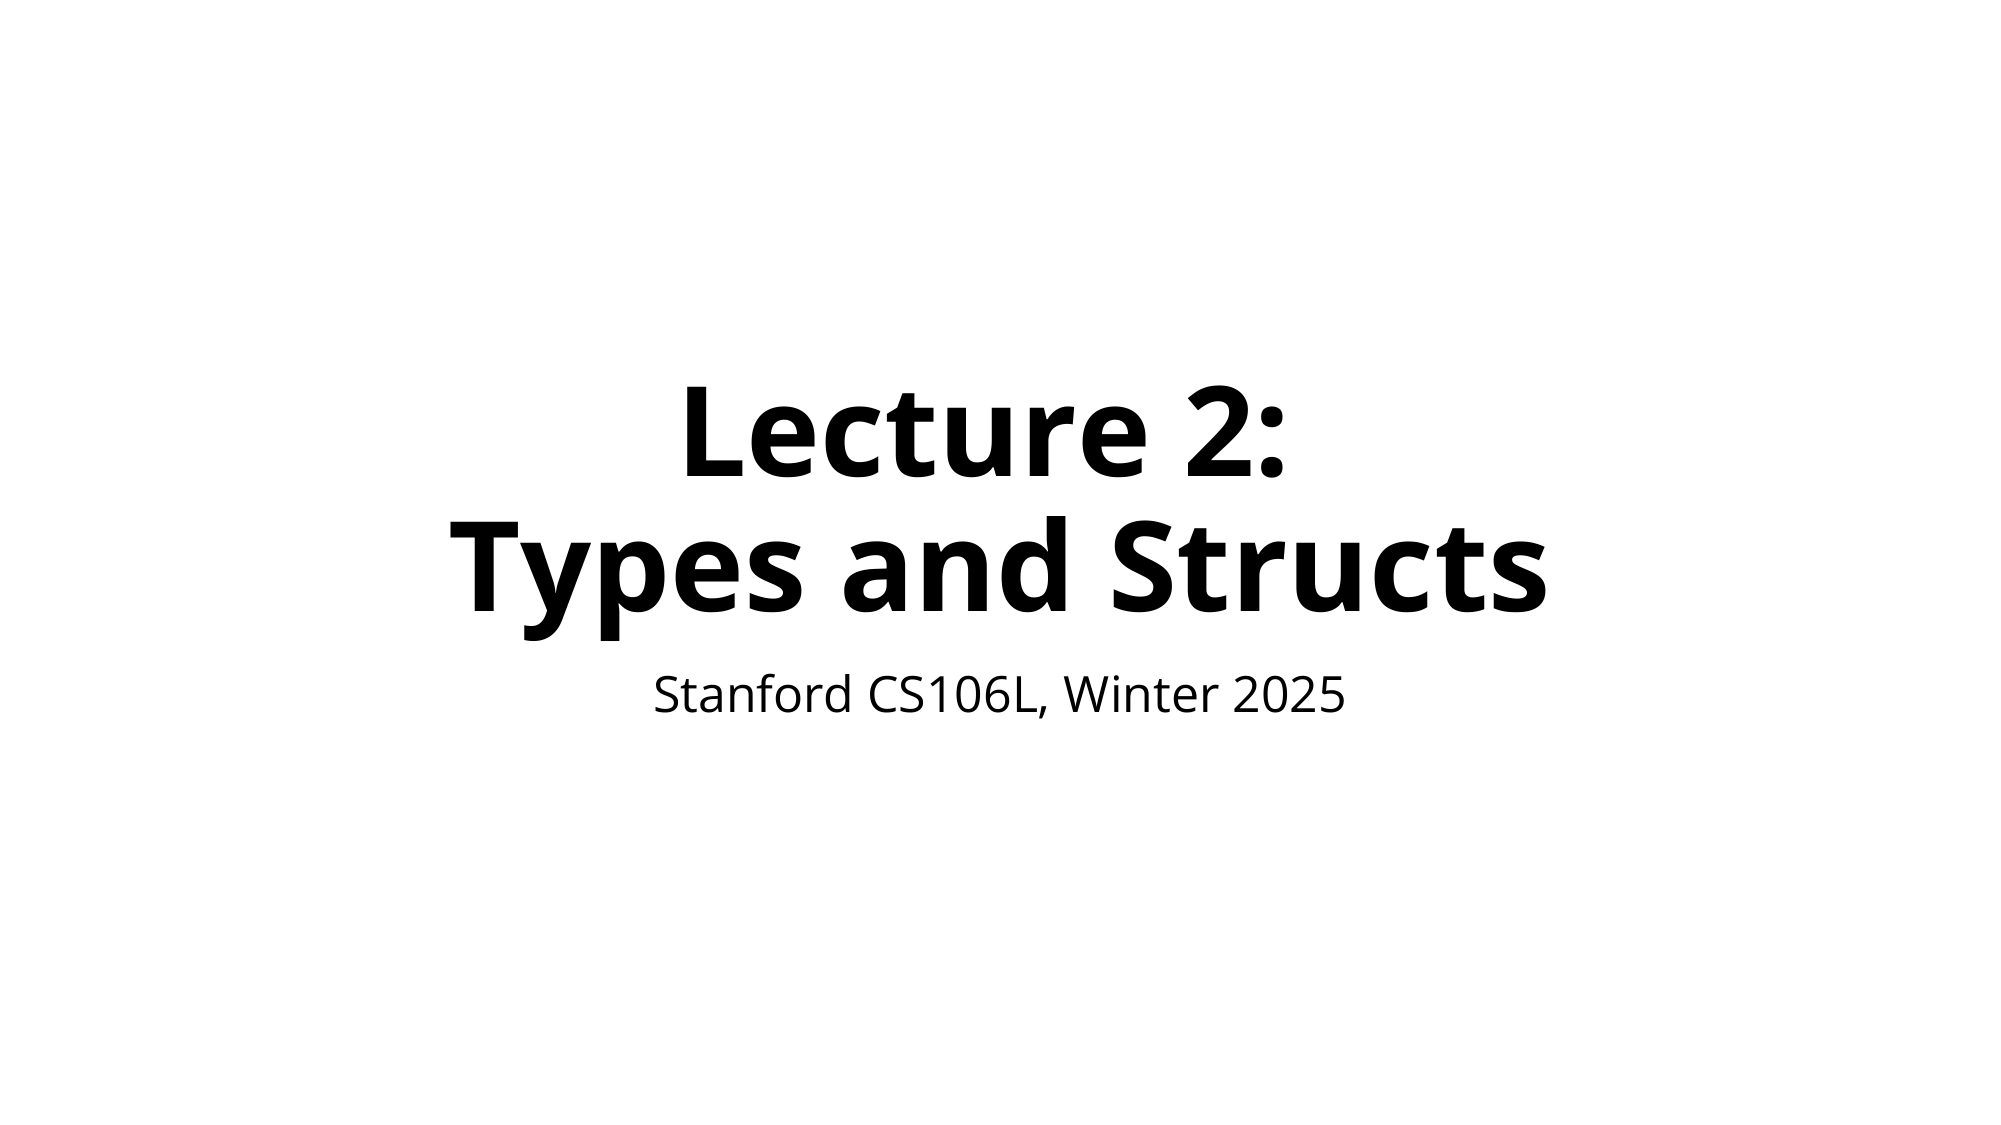

# Lecture 2: Types and Structs
Stanford CS106L, Winter 2025